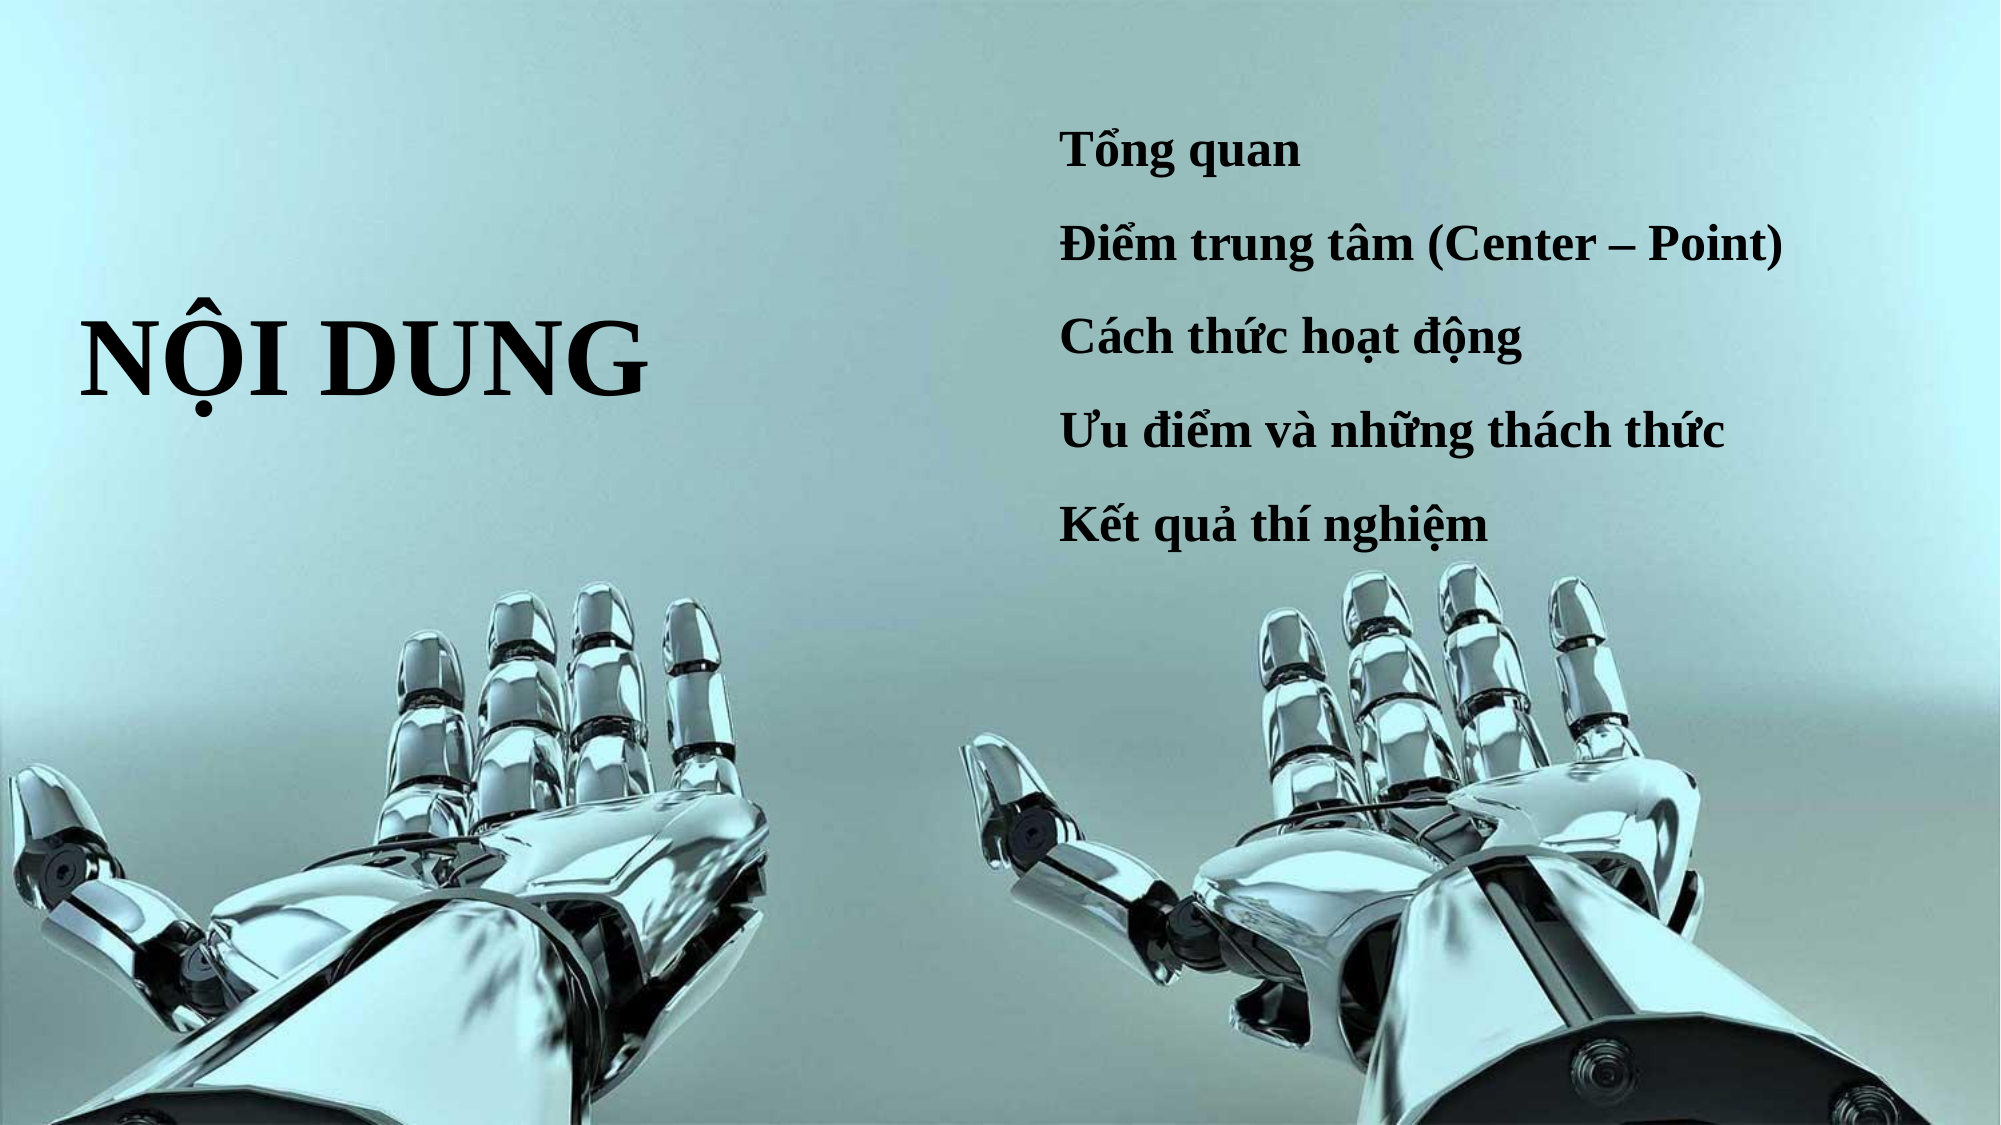

Tổng quan
Điểm trung tâm (Center – Point)
Cách thức hoạt động
Ưu điểm và những thách thức
Kết quả thí nghiệm

NỘI DUNG